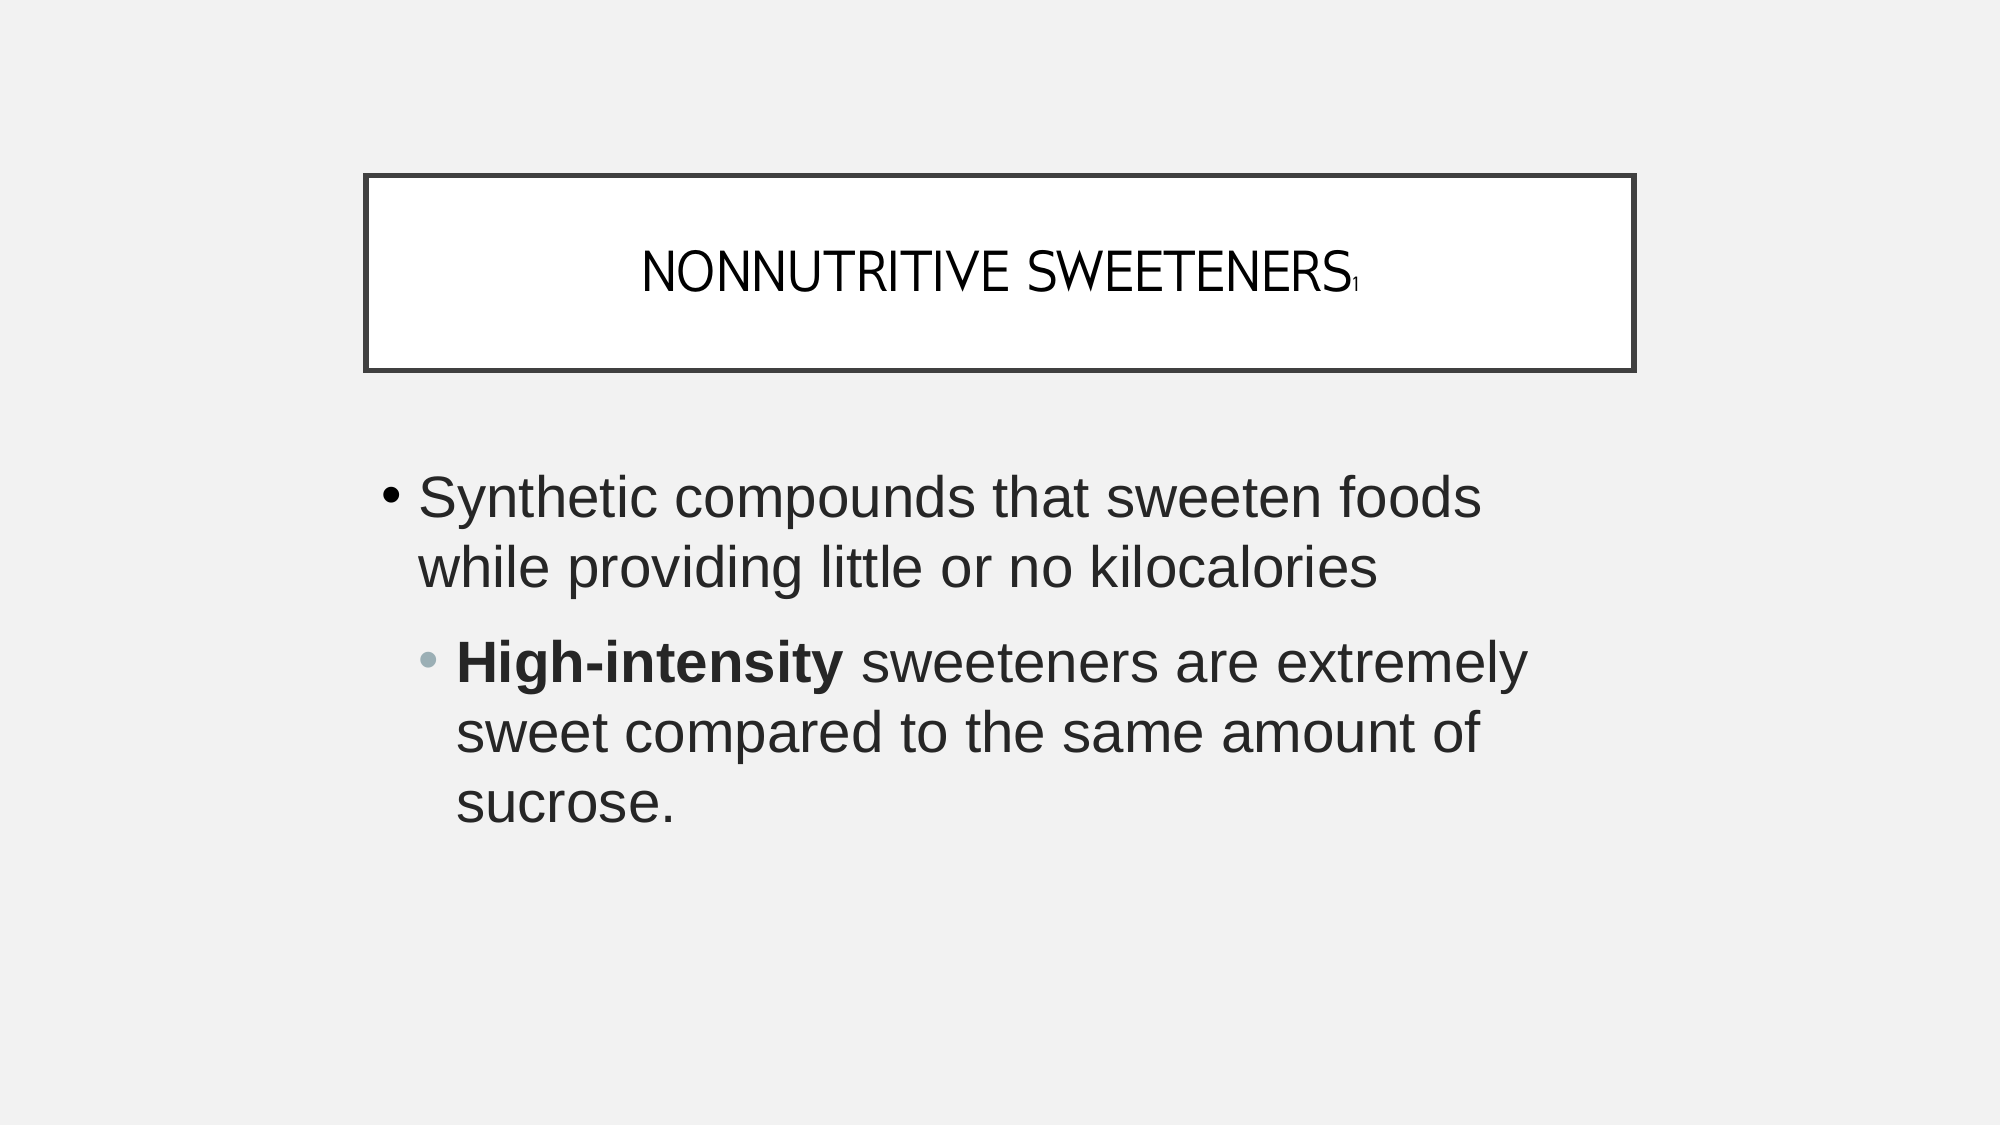

# NONNUTRITIVE SWEETENERS1
Synthetic compounds that sweeten foods while providing little or no kilocalories
High-intensity sweeteners are extremely sweet compared to the same amount of sucrose.